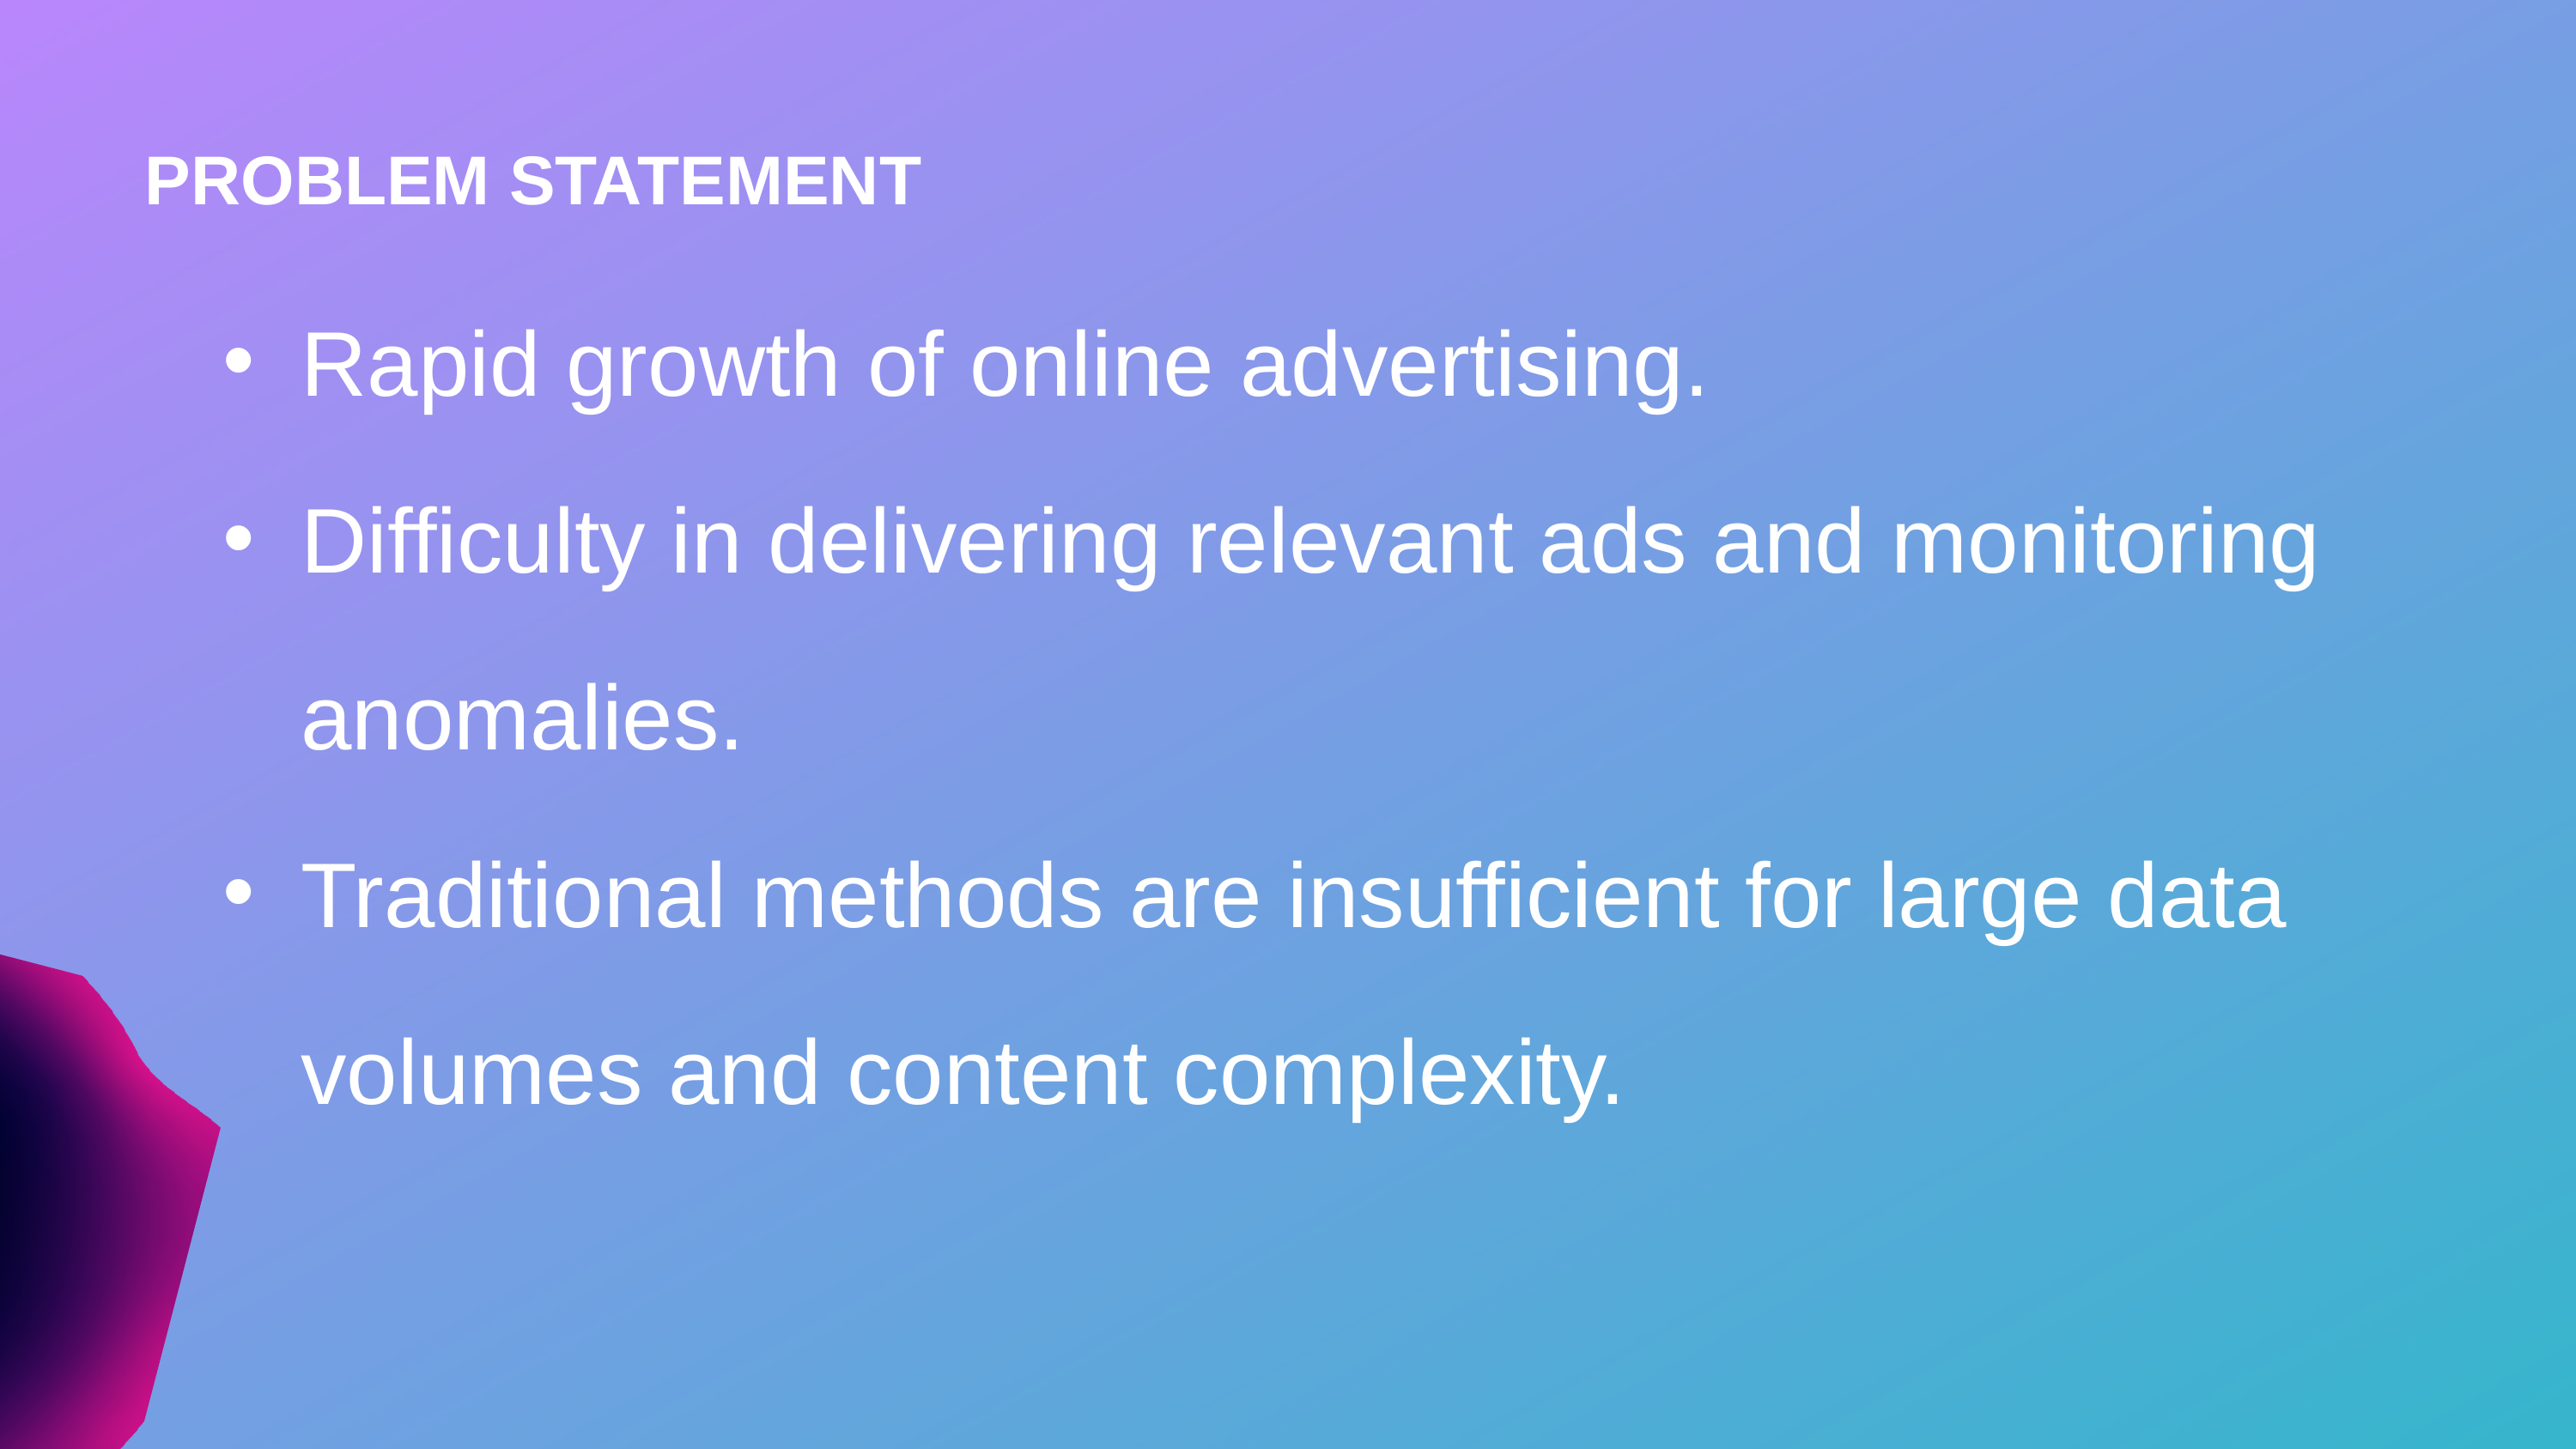

PROBLEM STATEMENT
Rapid growth of online advertising.
Difficulty in delivering relevant ads and monitoring anomalies.
Traditional methods are insufficient for large data volumes and content complexity.